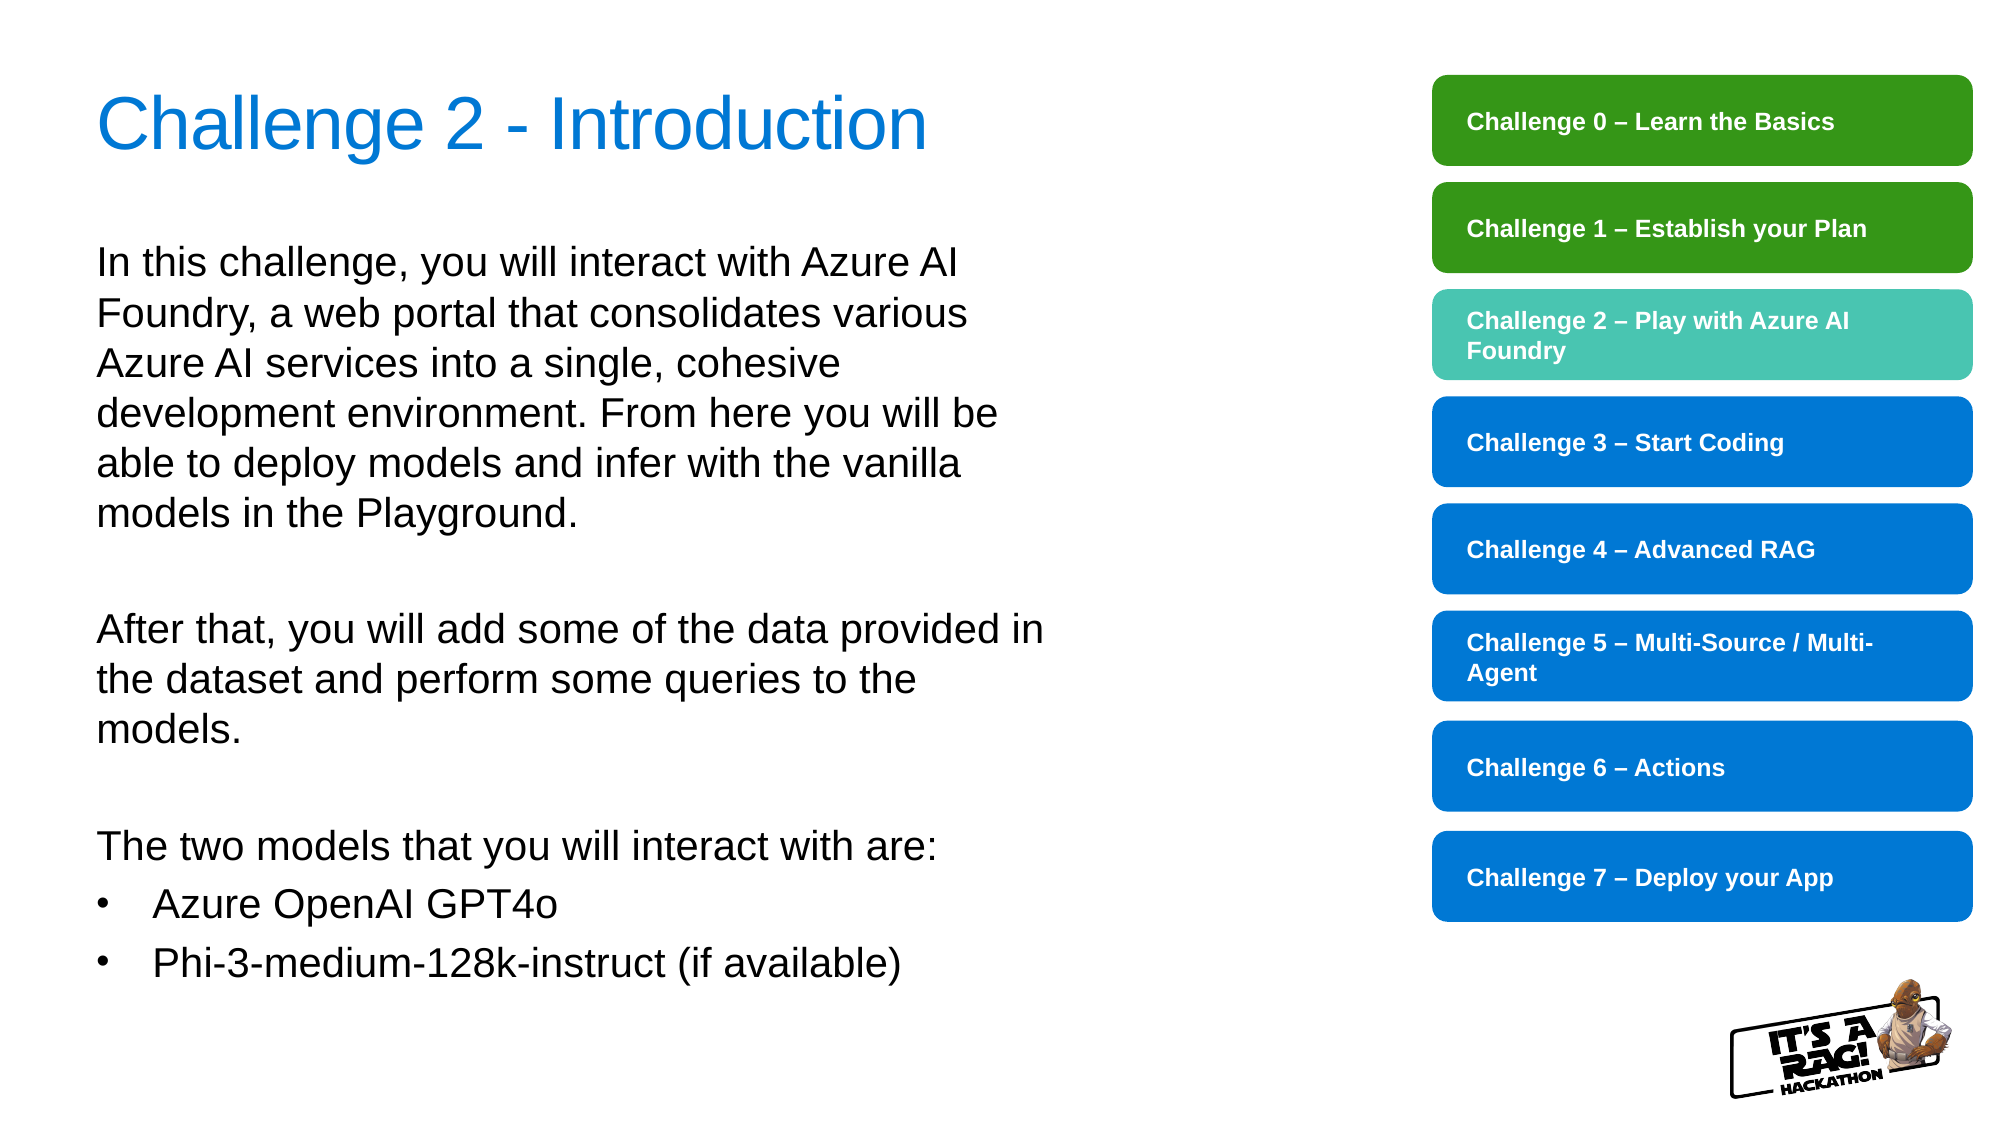

# Challenge 2 - Introduction
Challenge 0 – Learn the Basics
Challenge 1 – Establish your Plan
In this challenge, you will interact with Azure AI Foundry, a web portal that consolidates various Azure AI services into a single, cohesive development environment. From here you will be able to deploy models and infer with the vanilla models in the Playground.

After that, you will add some of the data provided in the dataset and perform some queries to the models.

The two models that you will interact with are:
Azure OpenAI GPT4o
Phi-3-medium-128k-instruct (if available)
Challenge 2 – Play with Azure AI Foundry
Challenge 3 – Start Coding
Challenge 4 – Advanced RAG
Challenge 5 – Multi-Source / Multi-Agent
Challenge 6 – Actions
Challenge 7 – Deploy your App